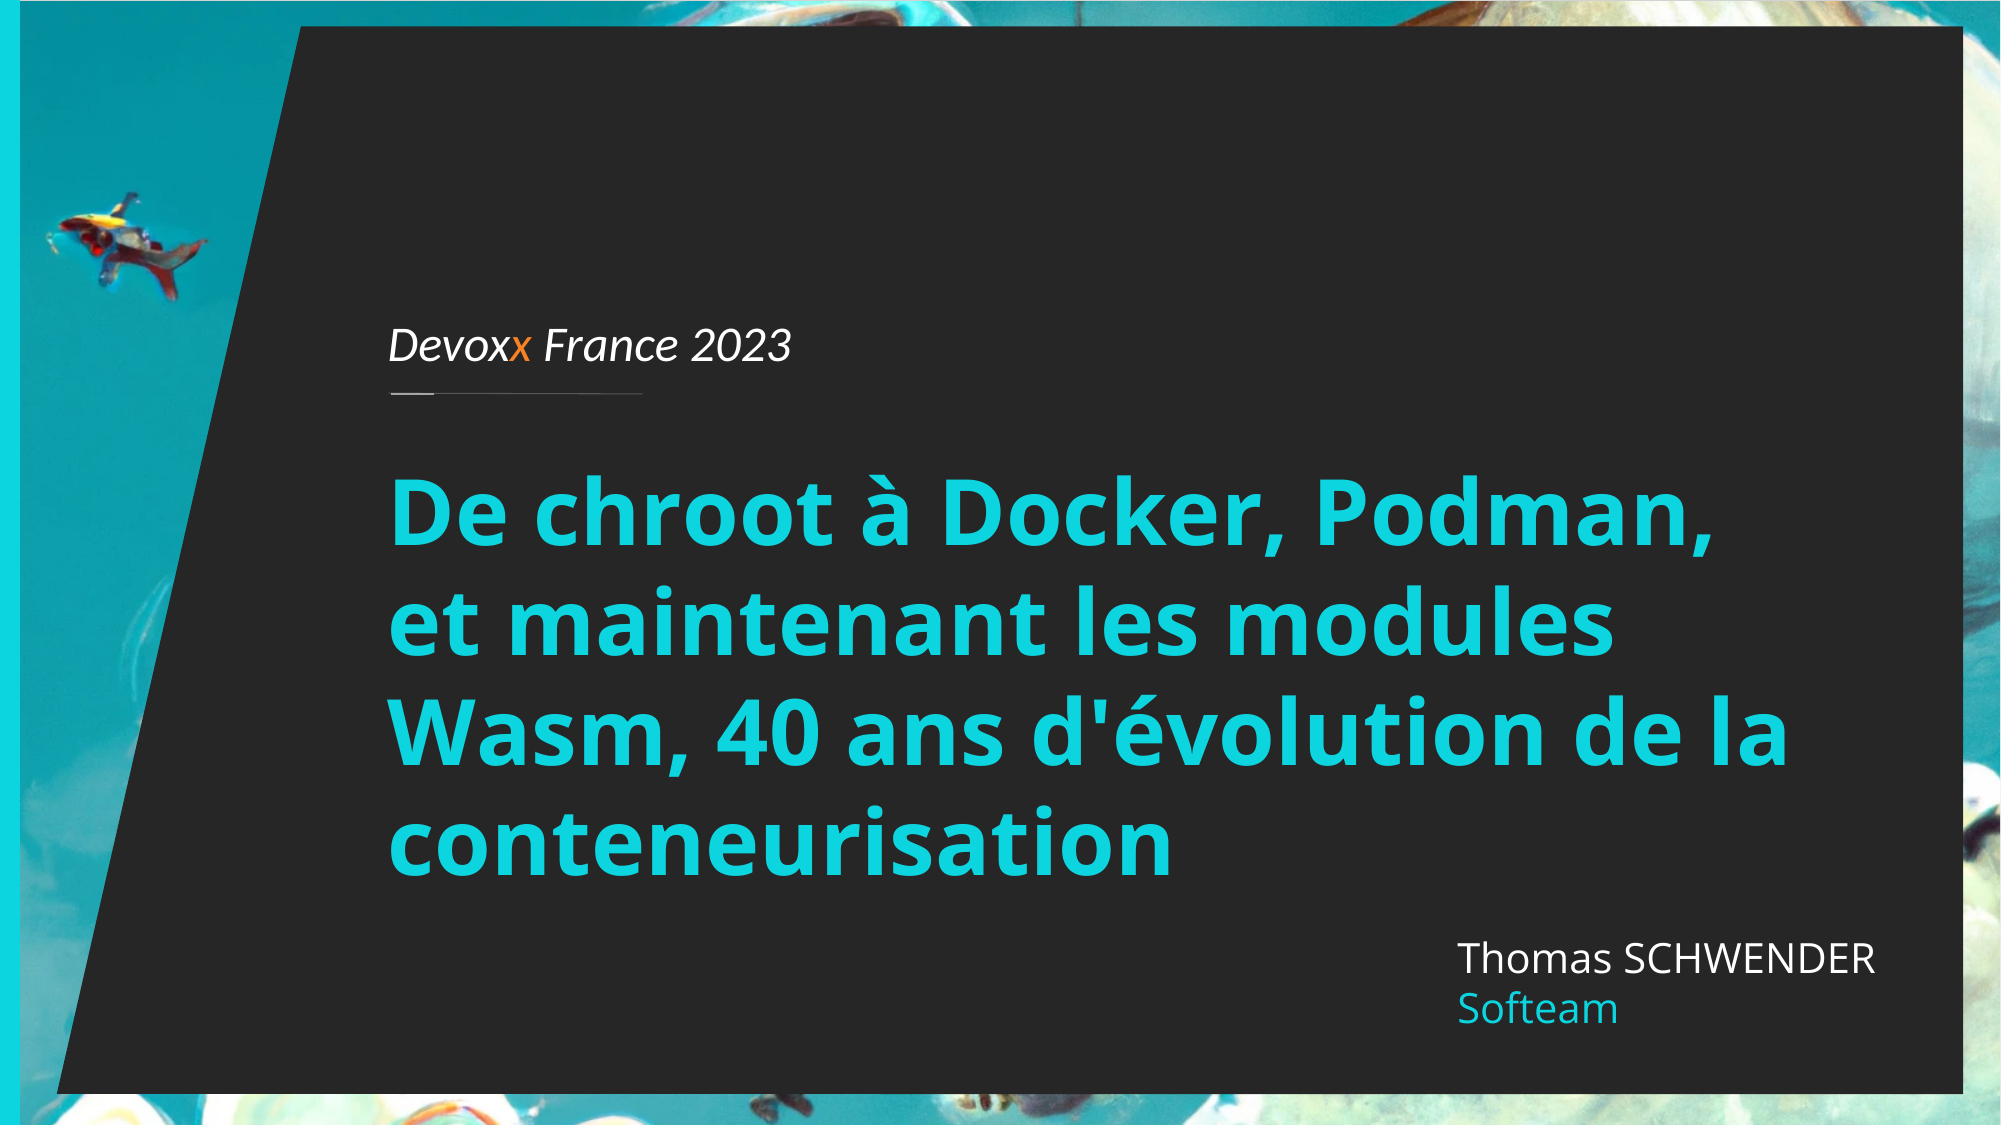

Devoxx France 2023
De chroot à Docker, Podman,
et maintenant les modules Wasm, 40 ans d'évolution de la conteneurisation
Thomas SCHWENDER
Softeam